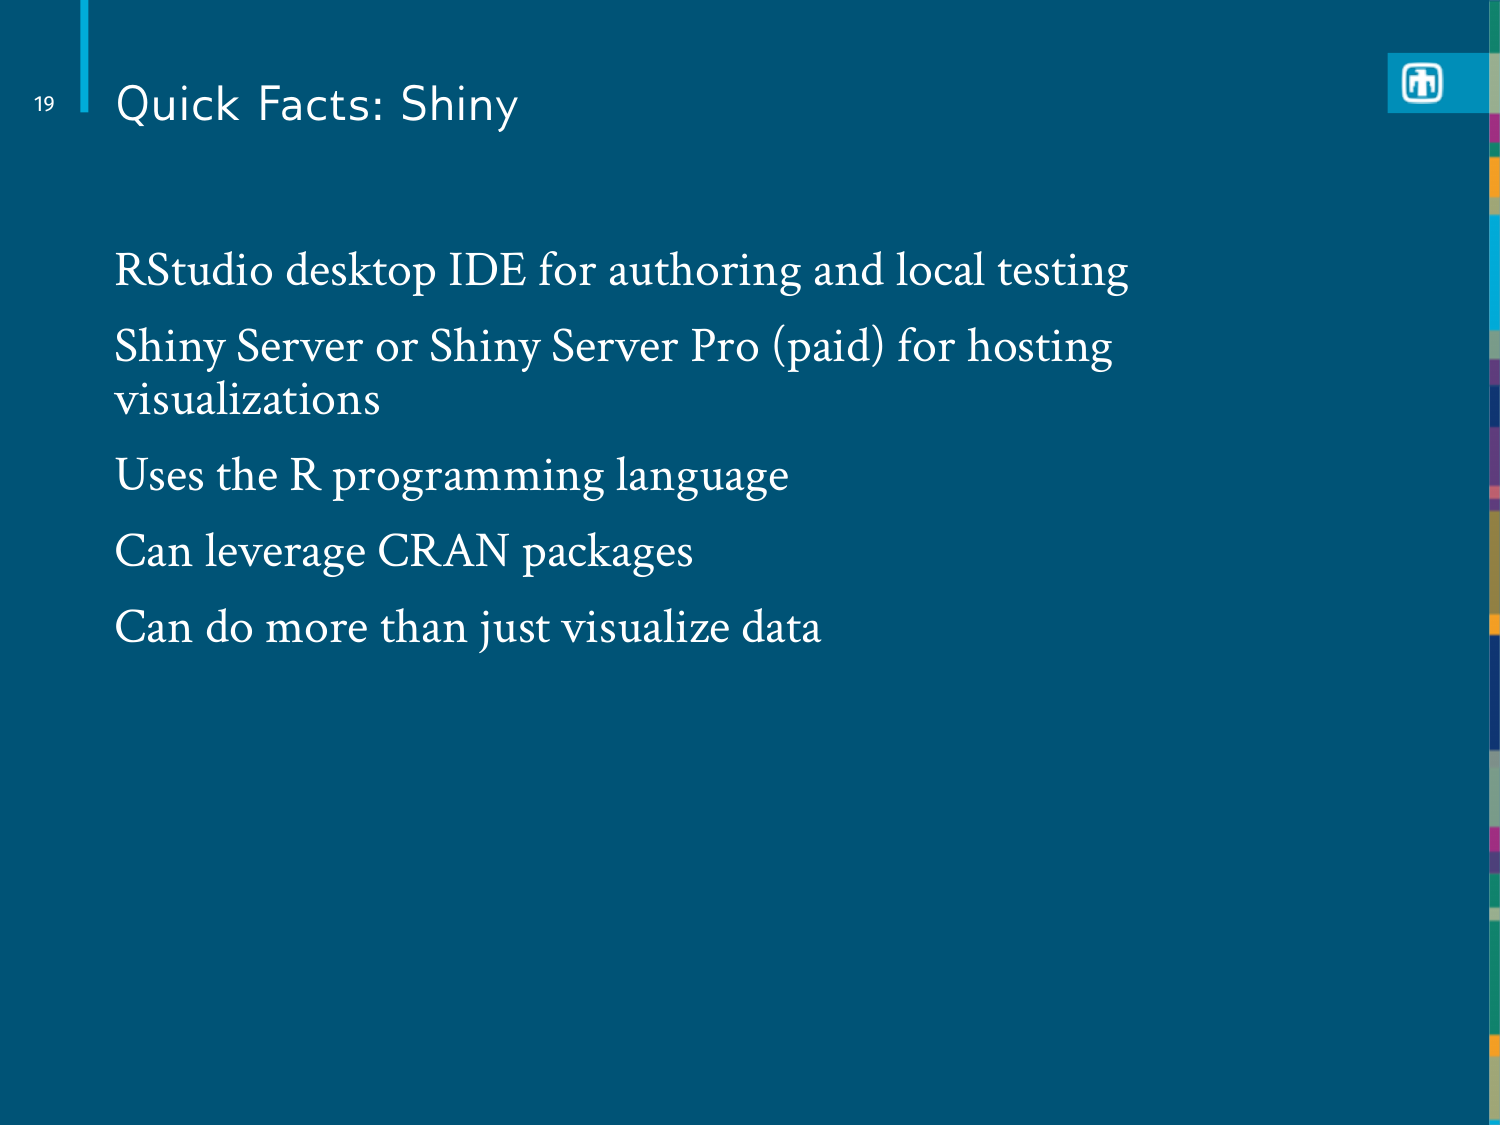

# Quick Facts: Shiny
19
RStudio desktop IDE for authoring and local testing
Shiny Server or Shiny Server Pro (paid) for hosting visualizations
Uses the R programming language
Can leverage CRAN packages
Can do more than just visualize data